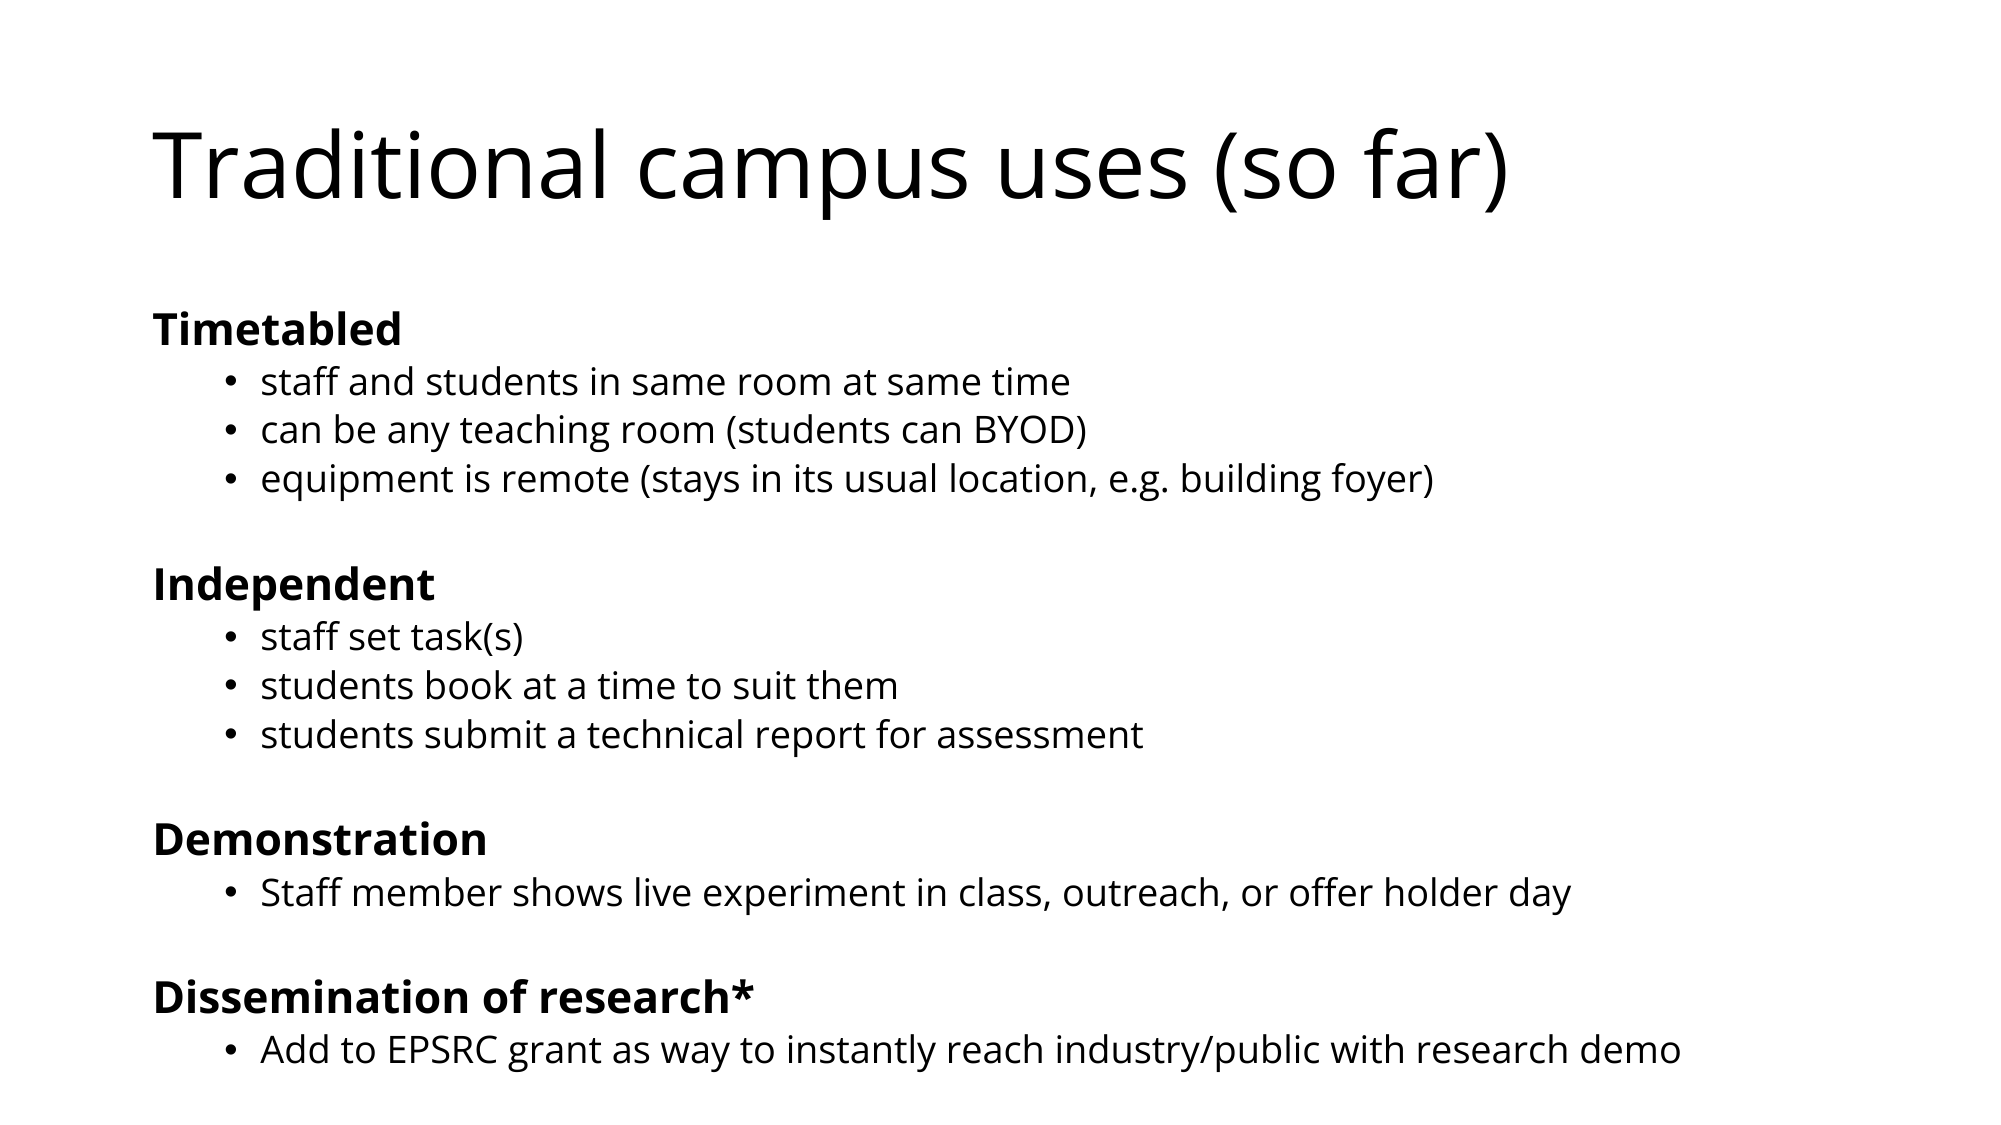

Traditional campus uses (so far)
Timetabled
staff and students in same room at same time
can be any teaching room (students can BYOD)
equipment is remote (stays in its usual location, e.g. building foyer)

Independent
staff set task(s)
students book at a time to suit them
students submit a technical report for assessment

Demonstration
Staff member shows live experiment in class, outreach, or offer holder day

Dissemination of research*
Add to EPSRC grant as way to instantly reach industry/public with research demo